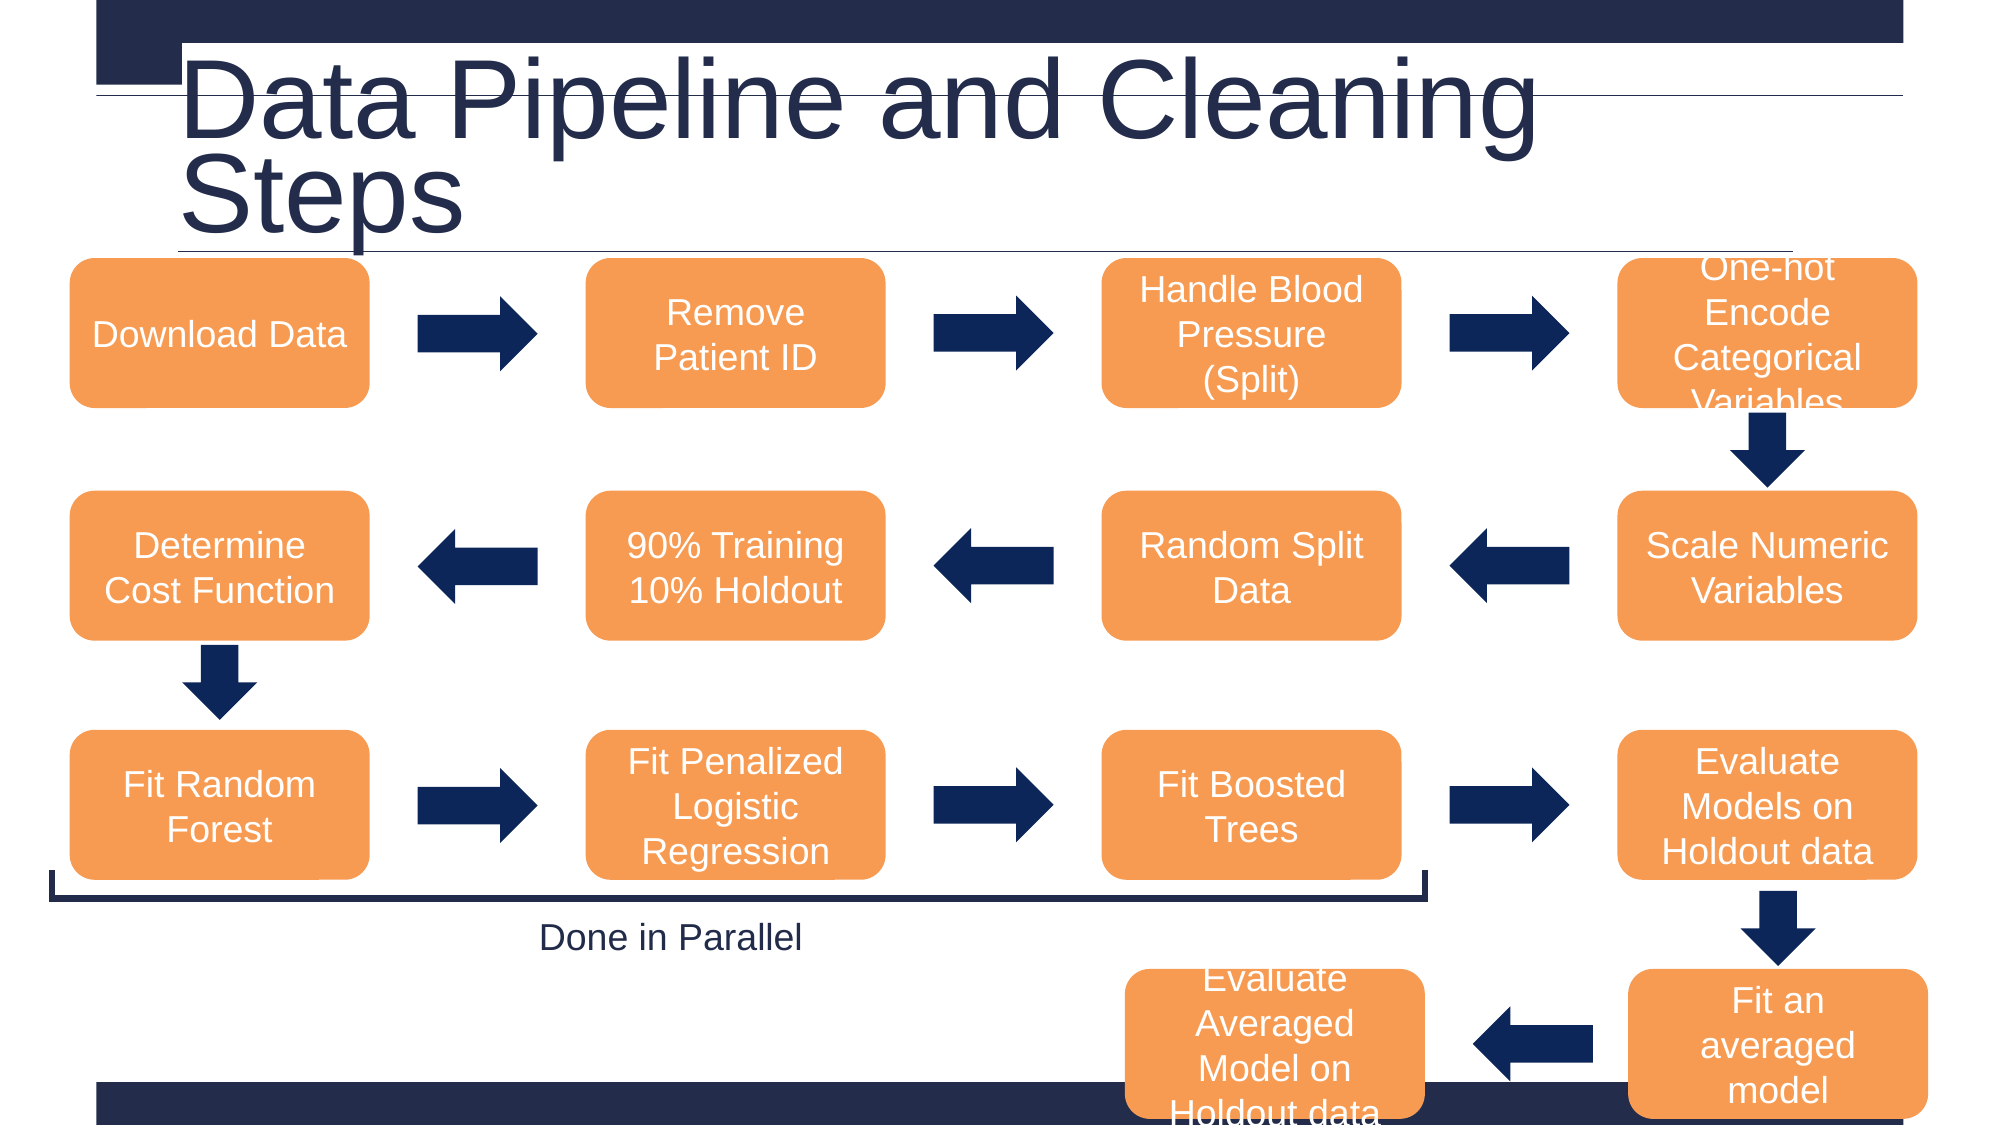

# Data Pipeline and Cleaning Steps

Download Data
Remove Patient ID
Handle Blood Pressure (Split)
One-hot Encode Categorical Variables

Determine Cost Function
90% Training
10% Holdout
Random Split Data
Scale Numeric Variables

Fit Random Forest
Fit Penalized Logistic Regression
Fit Boosted Trees
Evaluate Models on Holdout data

Done in Parallel
Evaluate Averaged Model on Holdout data
Fit an averaged model